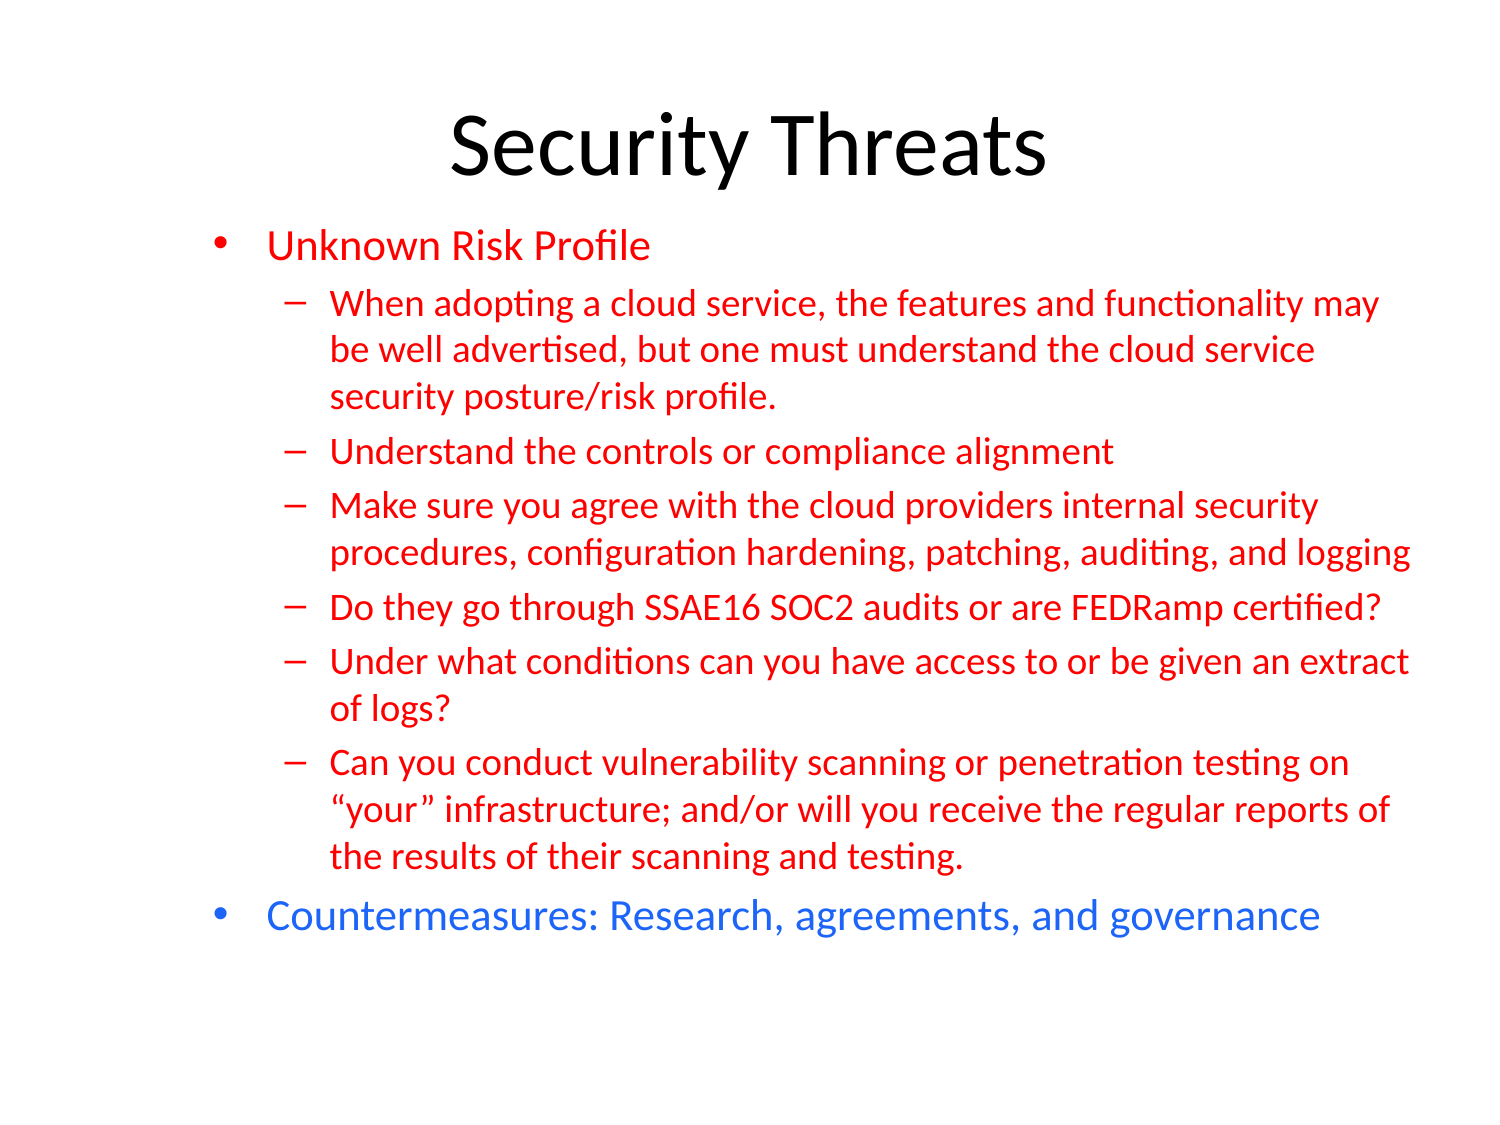

# Security Threats
Unknown Risk Profile
When adopting a cloud service, the features and functionality may be well advertised, but one must understand the cloud service security posture/risk profile.
Understand the controls or compliance alignment
Make sure you agree with the cloud providers internal security procedures, configuration hardening, patching, auditing, and logging
Do they go through SSAE16 SOC2 audits or are FEDRamp certified?
Under what conditions can you have access to or be given an extract of logs?
Can you conduct vulnerability scanning or penetration testing on “your” infrastructure; and/or will you receive the regular reports of the results of their scanning and testing.
Countermeasures: Research, agreements, and governance